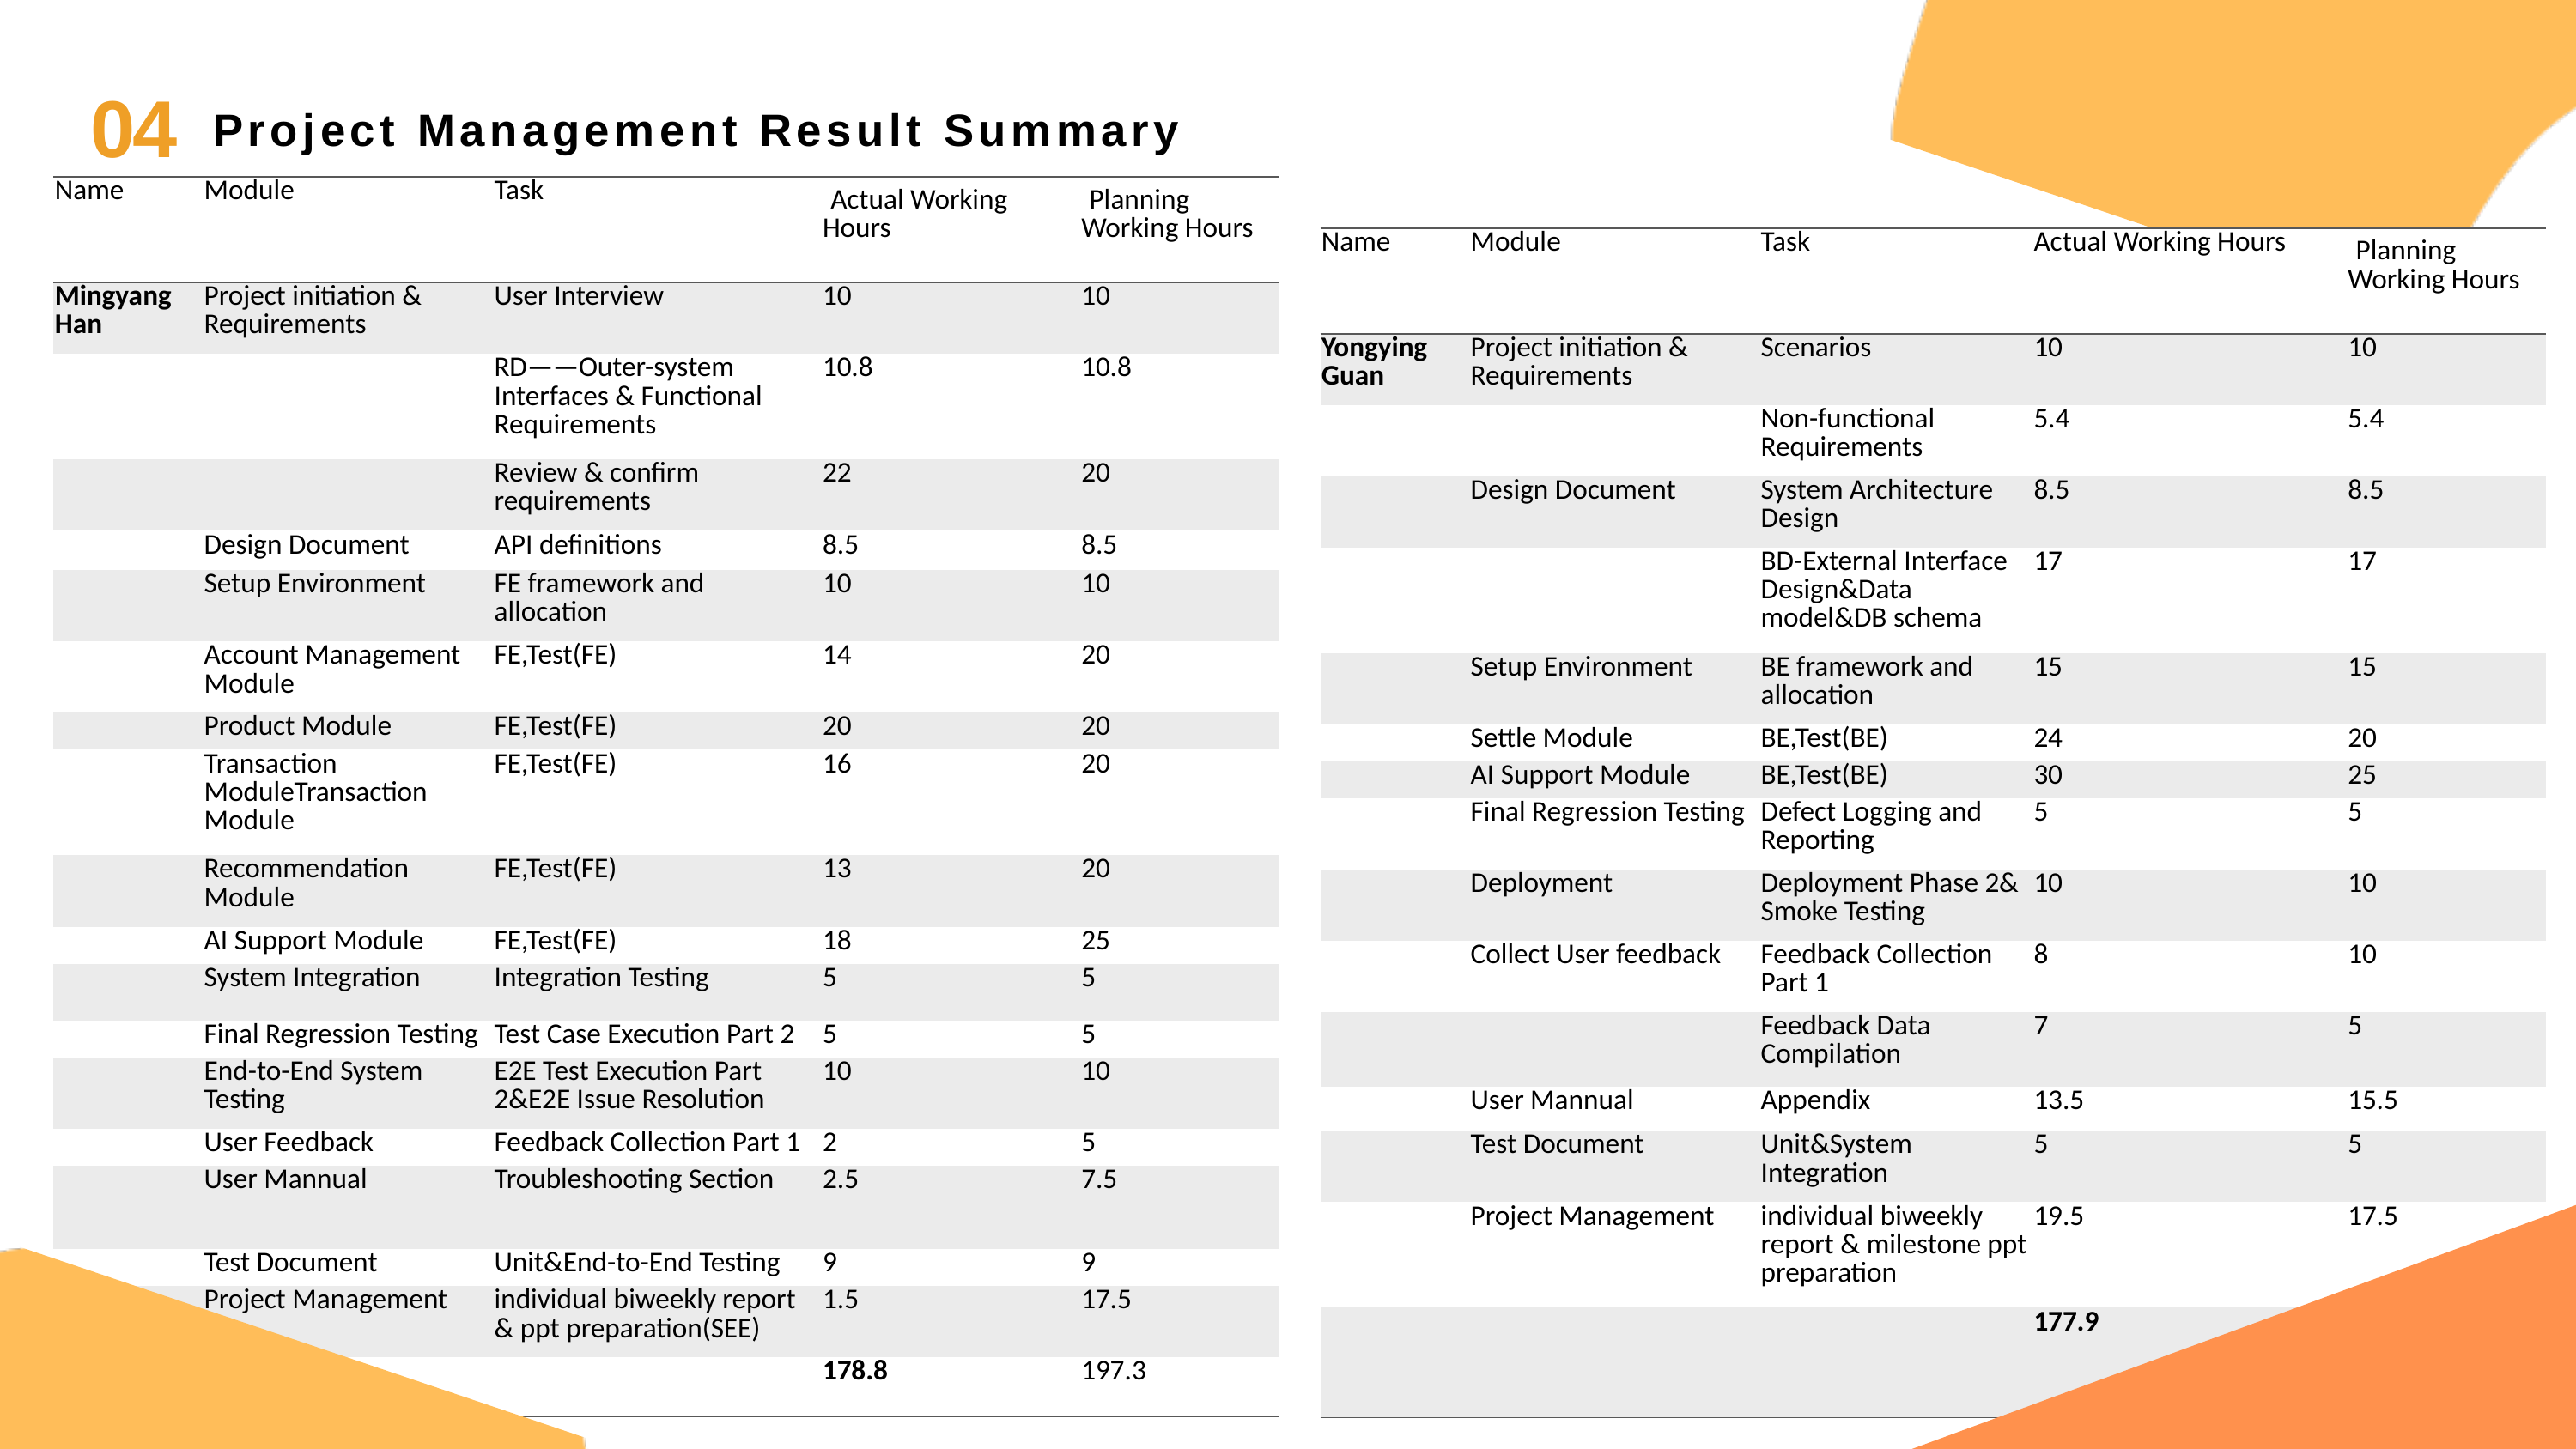

04
Project Management Result Summary
| Name | Module | Task | Actual Working Hours | Planning Working Hours |
| --- | --- | --- | --- | --- |
| Mingyang Han | Project initiation & Requirements | User Interview | 10 | 10 |
|  |  | RD——Outer-system Interfaces & Functional Requirements | 10.8 | 10.8 |
|  |  | Review & confirm requirements | 22 | 20 |
|  | Design Document | API definitions | 8.5 | 8.5 |
|  | Setup Environment | FE framework and allocation | 10 | 10 |
|  | Account Management Module | FE,Test(FE) | 14 | 20 |
|  | Product Module | FE,Test(FE) | 20 | 20 |
|  | Transaction ModuleTransaction Module | FE,Test(FE) | 16 | 20 |
|  | Recommendation Module | FE,Test(FE) | 13 | 20 |
|  | AI Support Module | FE,Test(FE) | 18 | 25 |
|  | System Integration | Integration Testing | 5 | 5 |
|  | Final Regression Testing | Test Case Execution Part 2 | 5 | 5 |
|  | End-to-End System Testing | E2E Test Execution Part 2&E2E Issue Resolution | 10 | 10 |
|  | User Feedback | Feedback Collection Part 1 | 2 | 5 |
|  | User Mannual | Troubleshooting Section | 2.5 | 7.5 |
|  | Test Document | Unit&End-to-End Testing | 9 | 9 |
|  | Project Management | individual biweekly report & ppt preparation(SEE) | 1.5 | 17.5 |
|  |  |  | 178.8 | 197.3 |
| Name | Module | Task | Actual Working Hours | Planning Working Hours |
| --- | --- | --- | --- | --- |
| Yongying Guan | Project initiation & Requirements | Scenarios | 10 | 10 |
|  |  | Non-functional Requirements | 5.4 | 5.4 |
|  | Design Document | System Architecture Design | 8.5 | 8.5 |
|  |  | BD-External Interface Design&Data model&DB schema | 17 | 17 |
|  | Setup Environment | BE framework and allocation | 15 | 15 |
|  | Settle Module | BE,Test(BE) | 24 | 20 |
|  | AI Support Module | BE,Test(BE) | 30 | 25 |
|  | Final Regression Testing | Defect Logging and Reporting | 5 | 5 |
|  | Deployment | Deployment Phase 2& Smoke Testing | 10 | 10 |
|  | Collect User feedback | Feedback Collection Part 1 | 8 | 10 |
|  |  | Feedback Data Compilation | 7 | 5 |
|  | User Mannual | Appendix | 13.5 | 15.5 |
|  | Test Document | Unit&System Integration | 5 | 5 |
|  | Project Management | individual biweekly report & milestone ppt preparation | 19.5 | 17.5 |
|  |  |  | 177.9 | 188.9 |